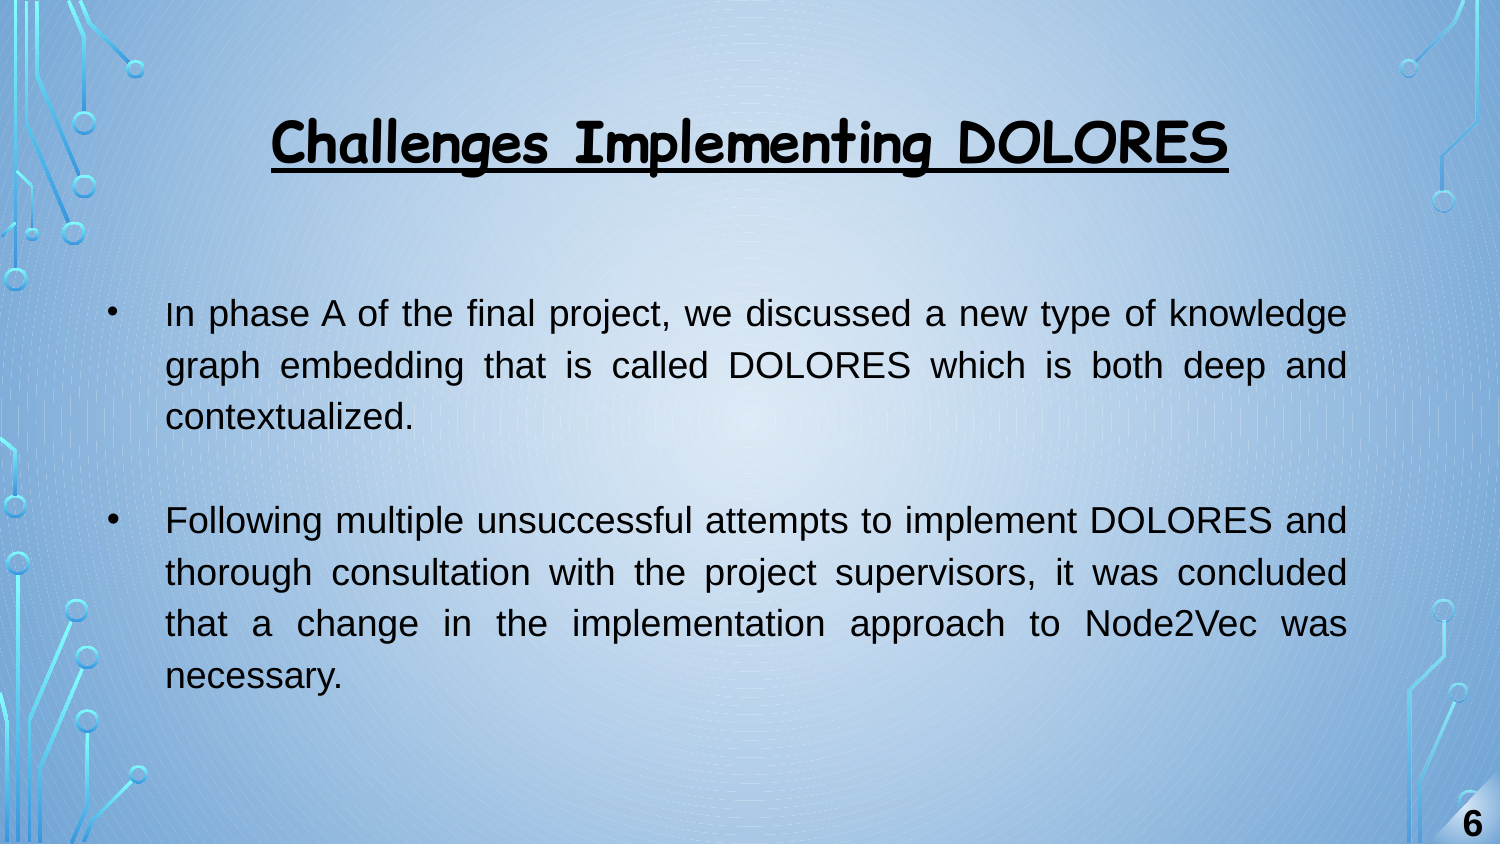

# Challenges Implementing DOLORES
In phase A of the final project, we discussed a new type of knowledge graph embedding that is called DOLORES which is both deep and contextualized.

Following multiple unsuccessful attempts to implement DOLORES and thorough consultation with the project supervisors, it was concluded that a change in the implementation approach to Node2Vec was necessary.

6